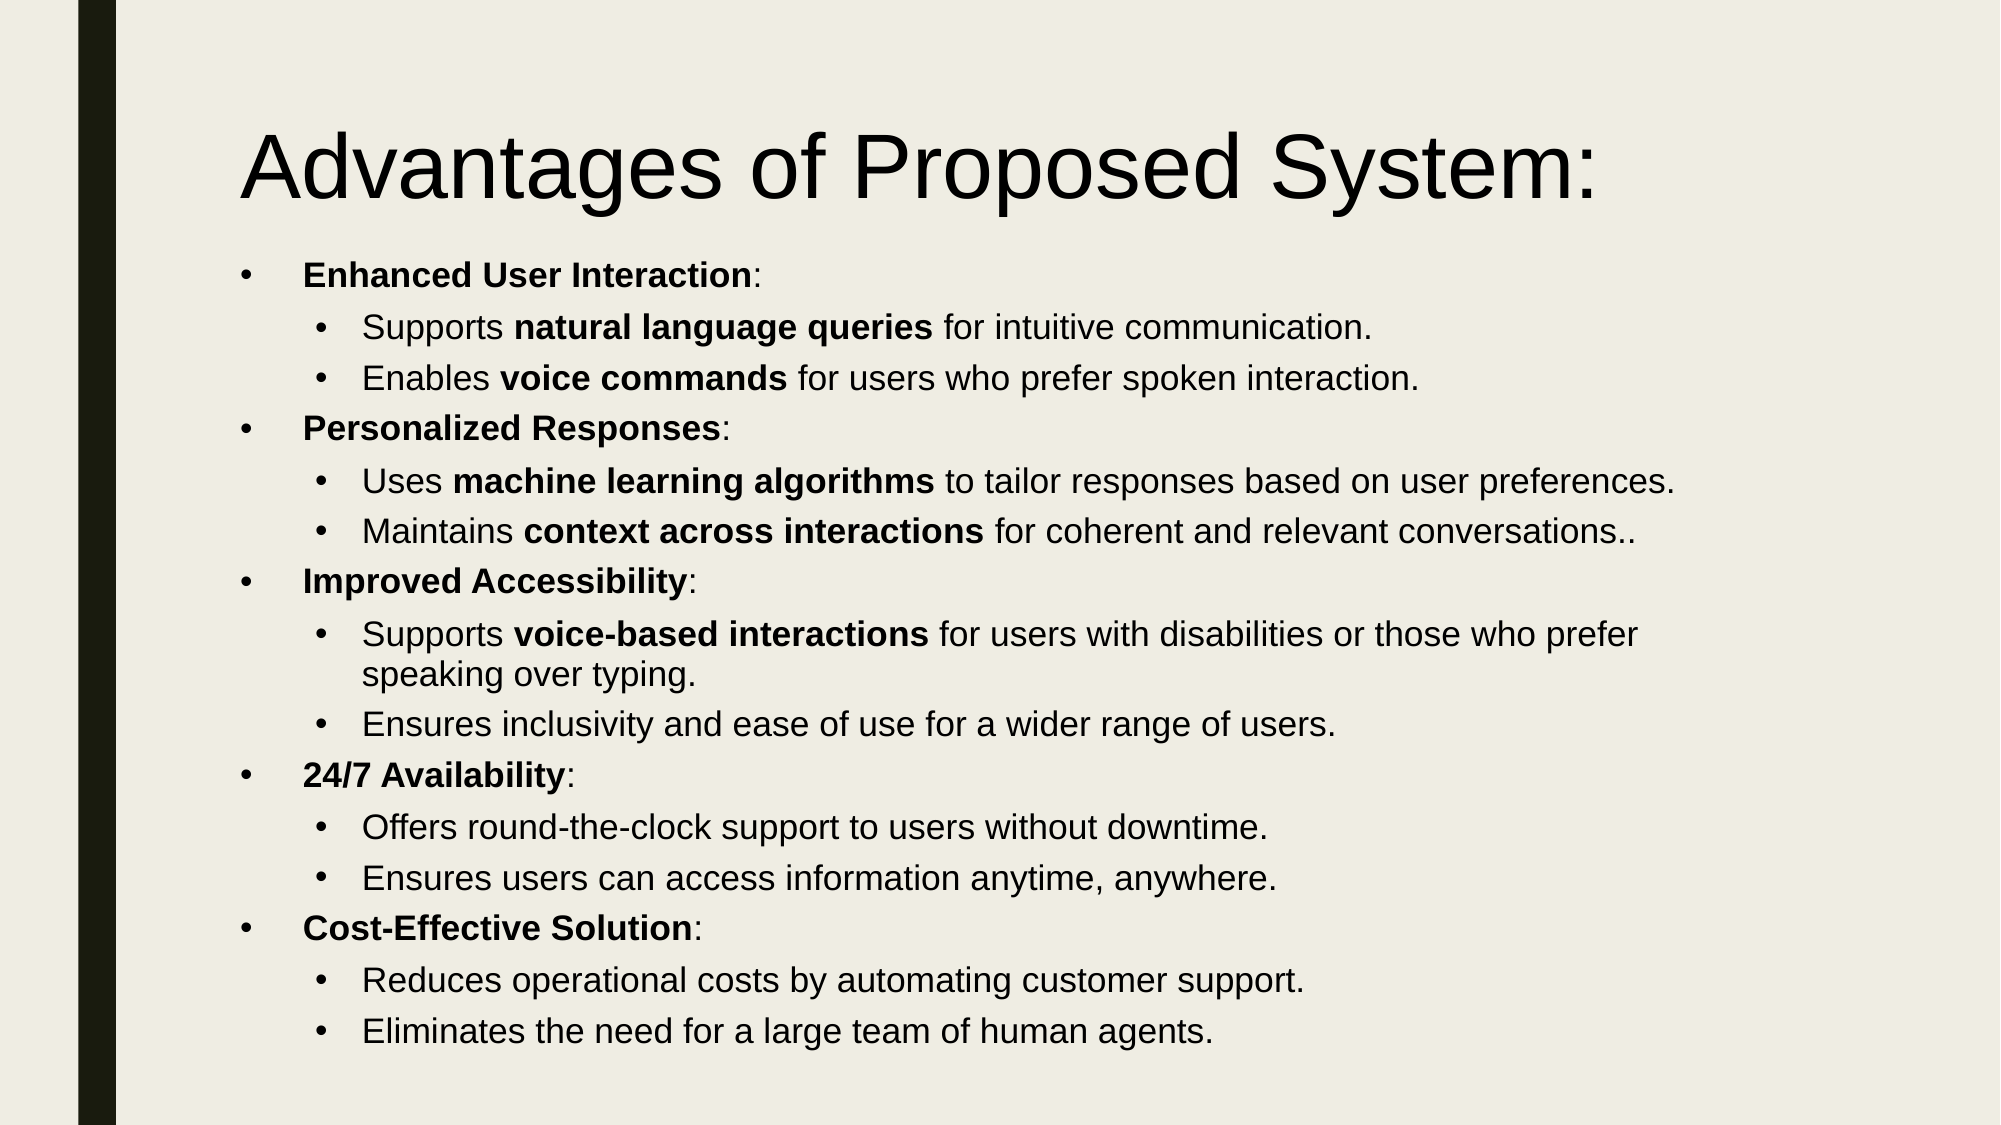

# Advantages of Proposed System:
Enhanced User Interaction:
Supports natural language queries for intuitive communication.
Enables voice commands for users who prefer spoken interaction.
Personalized Responses:
Uses machine learning algorithms to tailor responses based on user preferences.
Maintains context across interactions for coherent and relevant conversations..
Improved Accessibility:
Supports voice-based interactions for users with disabilities or those who prefer speaking over typing.
Ensures inclusivity and ease of use for a wider range of users.
24/7 Availability:
Offers round-the-clock support to users without downtime.
Ensures users can access information anytime, anywhere.
Cost-Effective Solution:
Reduces operational costs by automating customer support.
Eliminates the need for a large team of human agents.